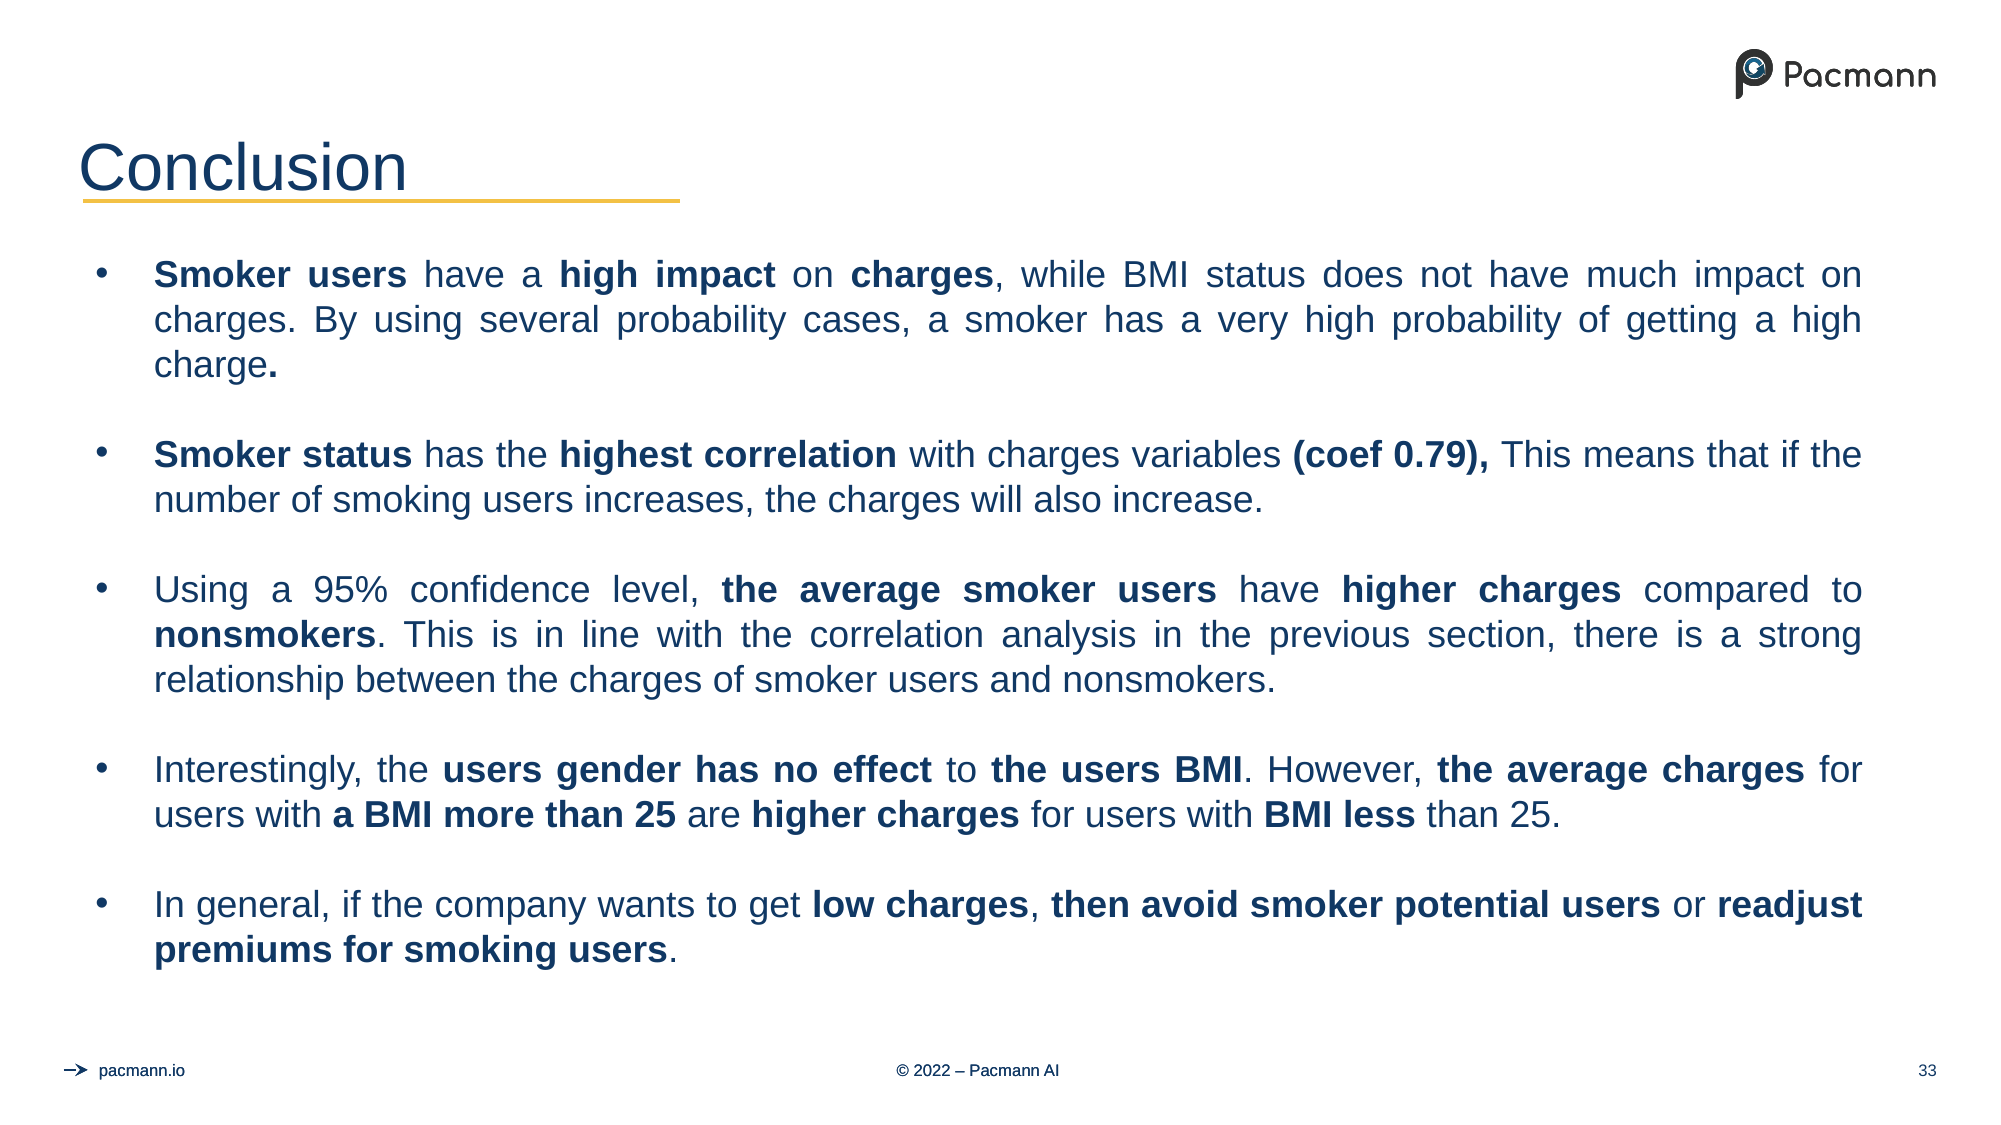

# Conclusion
Smoker users have a high impact on charges, while BMI status does not have much impact on charges. By using several probability cases, a smoker has a very high probability of getting a high charge.

Smoker status has the highest correlation with charges variables (coef 0.79), This means that if the number of smoking users increases, the charges will also increase.

Using a 95% confidence level, the average smoker users have higher charges compared to nonsmokers. This is in line with the correlation analysis in the previous section, there is a strong relationship between the charges of smoker users and nonsmokers.

Interestingly, the users gender has no effect to the users BMI. However, the average charges for users with a BMI more than 25 are higher charges for users with BMI less than 25.

In general, if the company wants to get low charges, then avoid smoker potential users or readjust premiums for smoking users.